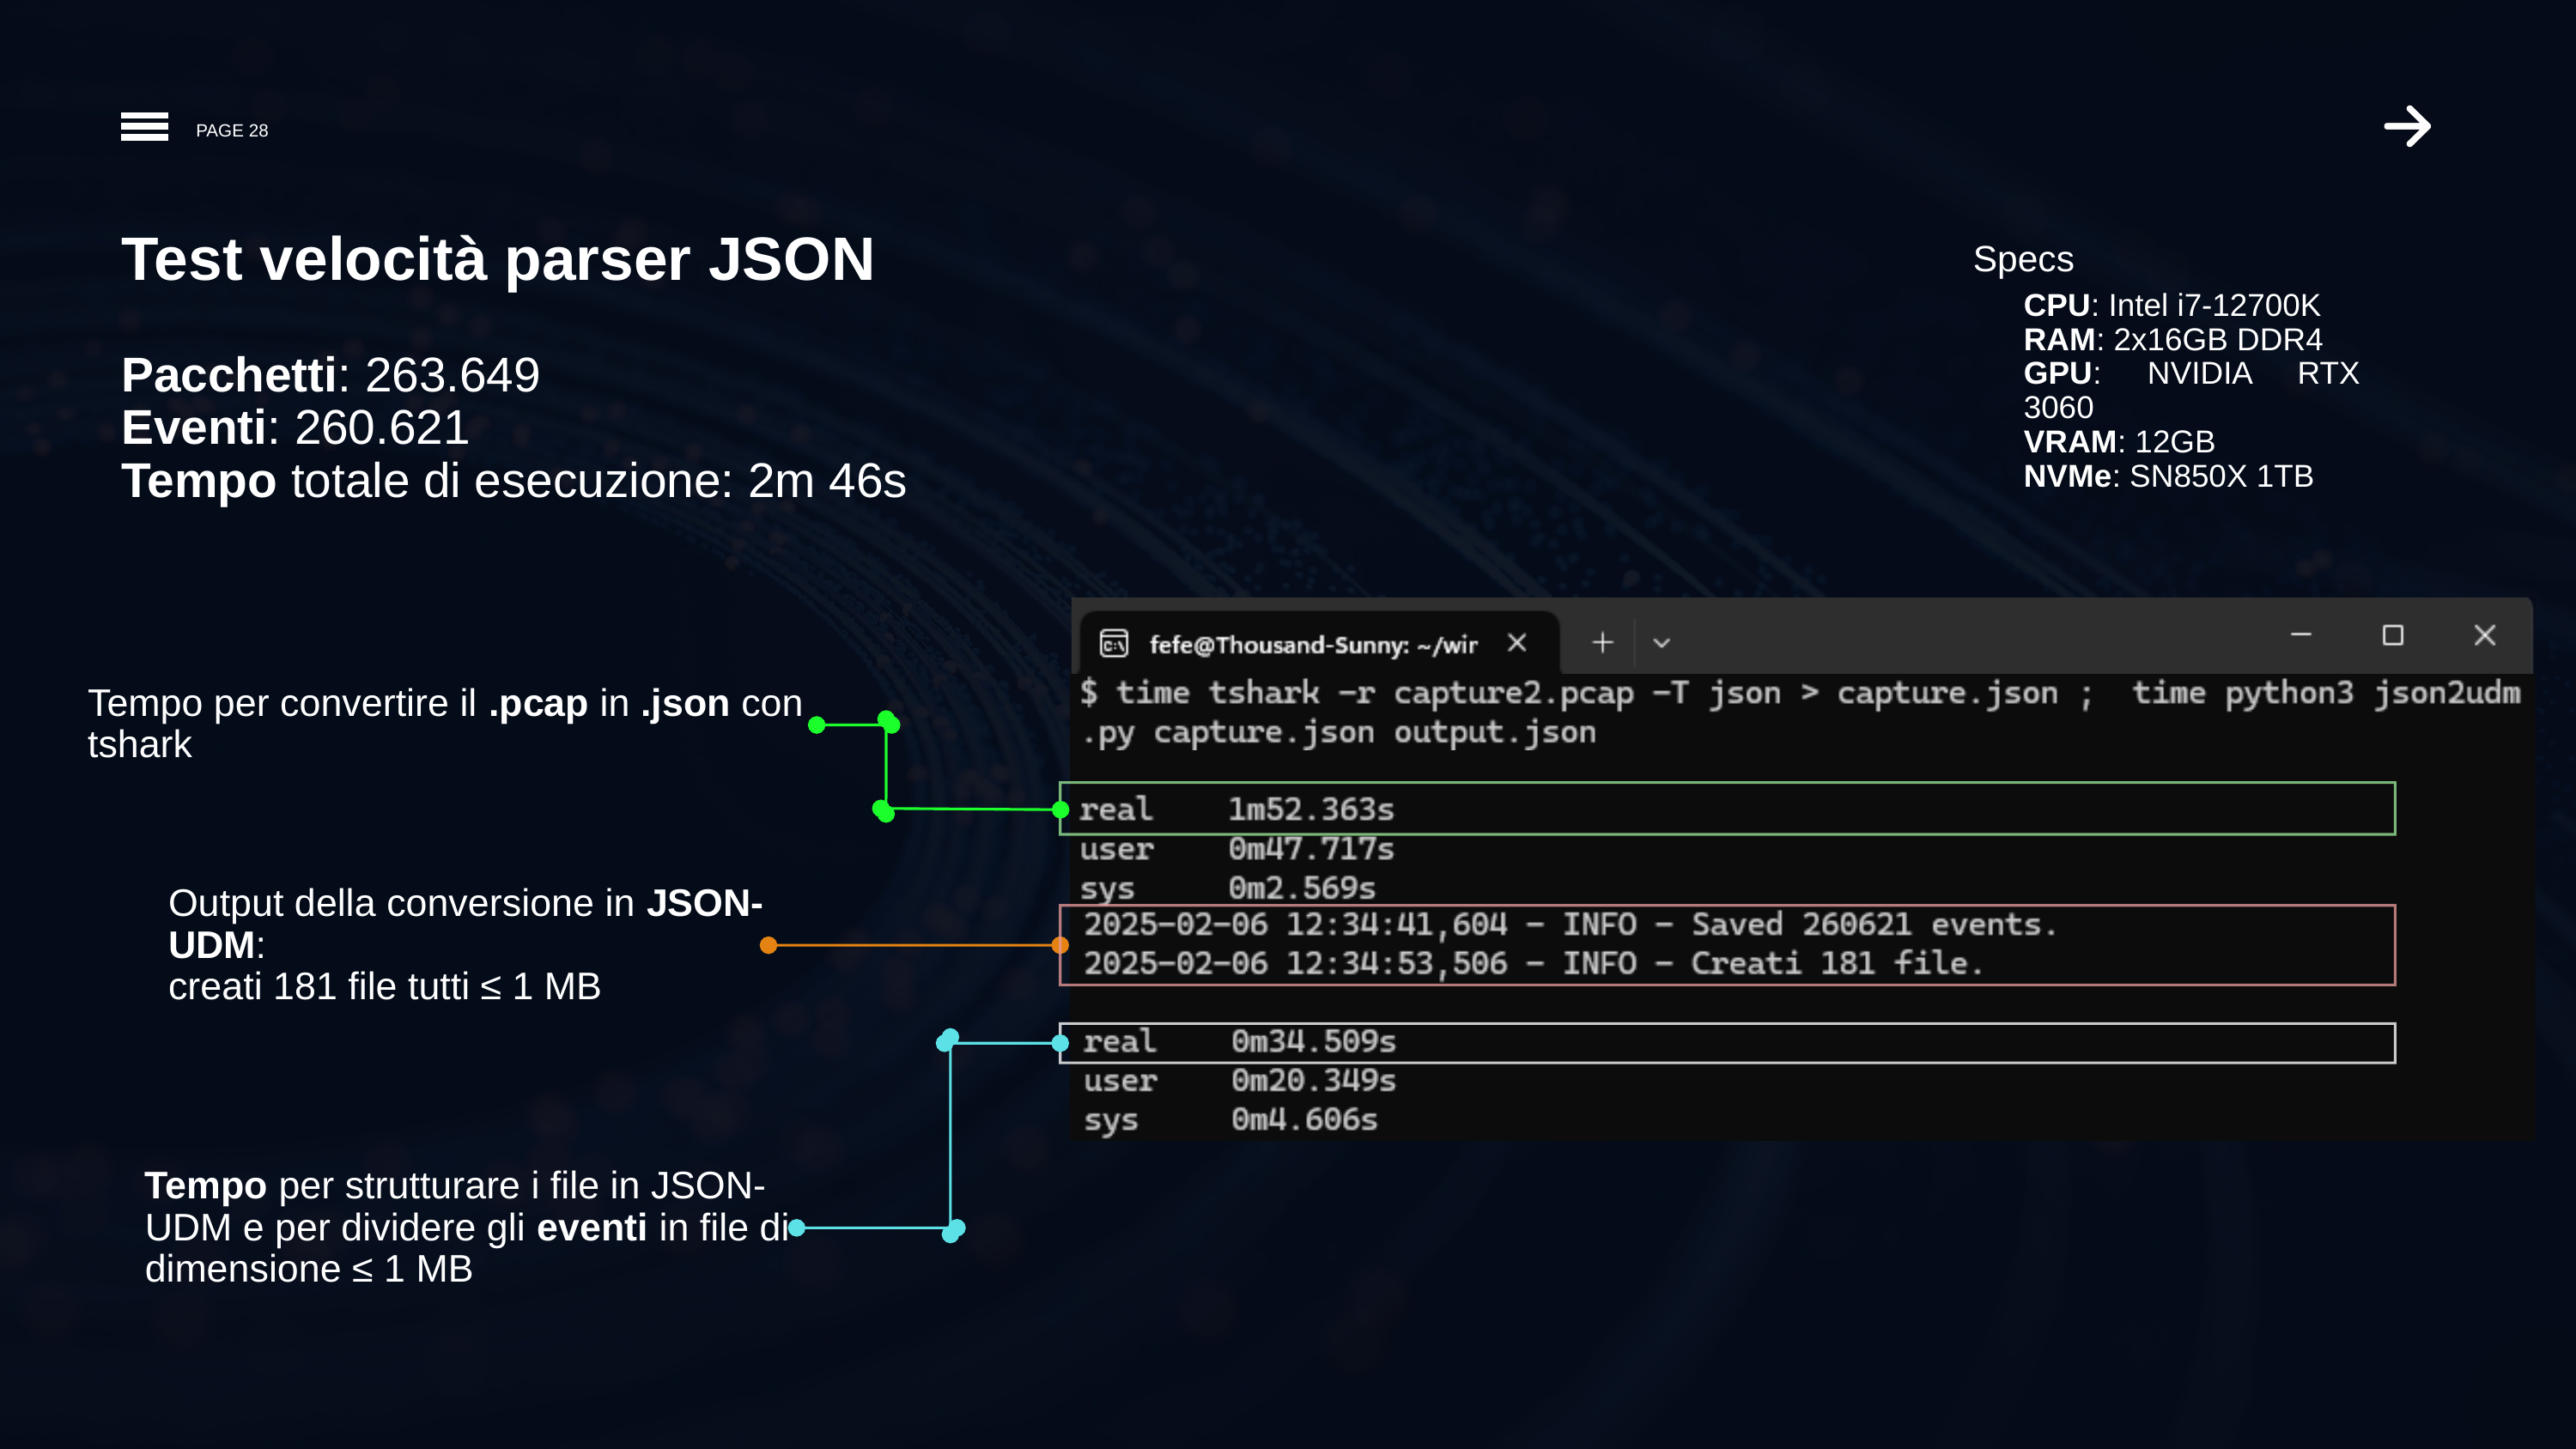

PAGE 28
Test velocità parser JSON
Specs
CPU: Intel i7-12700K
RAM: 2x16GB DDR4
GPU: NVIDIA RTX 3060
VRAM: 12GB
NVMe: SN850X 1TB
Pacchetti: 263.649
Eventi: 260.621
Tempo totale di esecuzione: 2m 46s

Tempo per convertire il .pcap in .json con tshark

Output della conversione in JSON-UDM:
creati 181 file tutti ≤ 1 MB

Tempo per strutturare i file in JSON-UDM e per dividere gli eventi in file di dimensione ≤ 1 MB